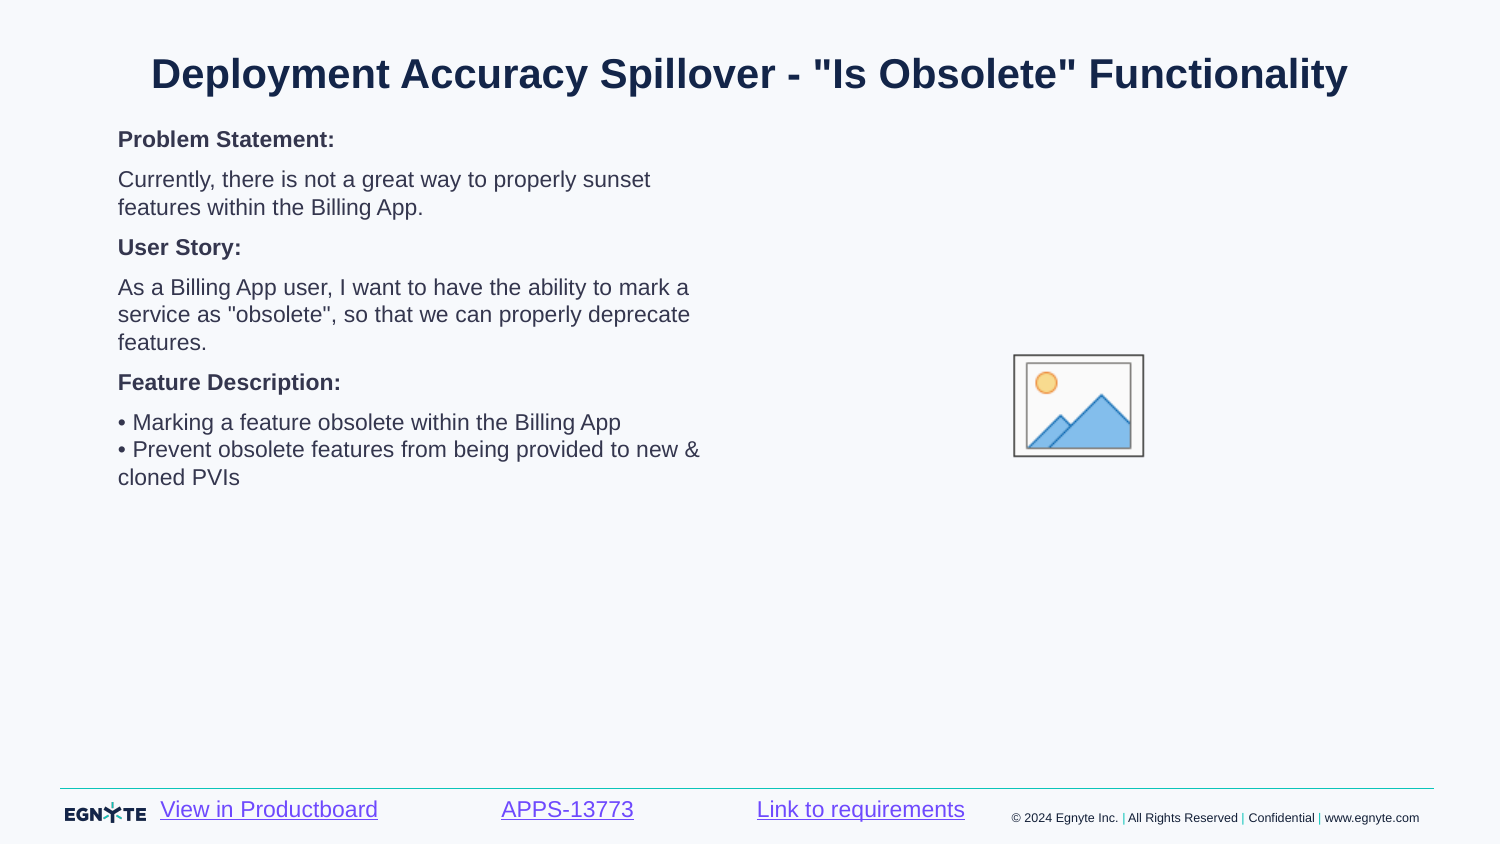

# Deployment Accuracy Spillover - "Is Obsolete" Functionality
Problem Statement:
Currently, there is not a great way to properly sunset features within the Billing App.
User Story:
As a Billing App user, I want to have the ability to mark a service as "obsolete", so that we can properly deprecate features.
Feature Description:
• Marking a feature obsolete within the Billing App
• Prevent obsolete features from being provided to new & cloned PVIs

Link to requirements
APPS-13773
View in Productboard